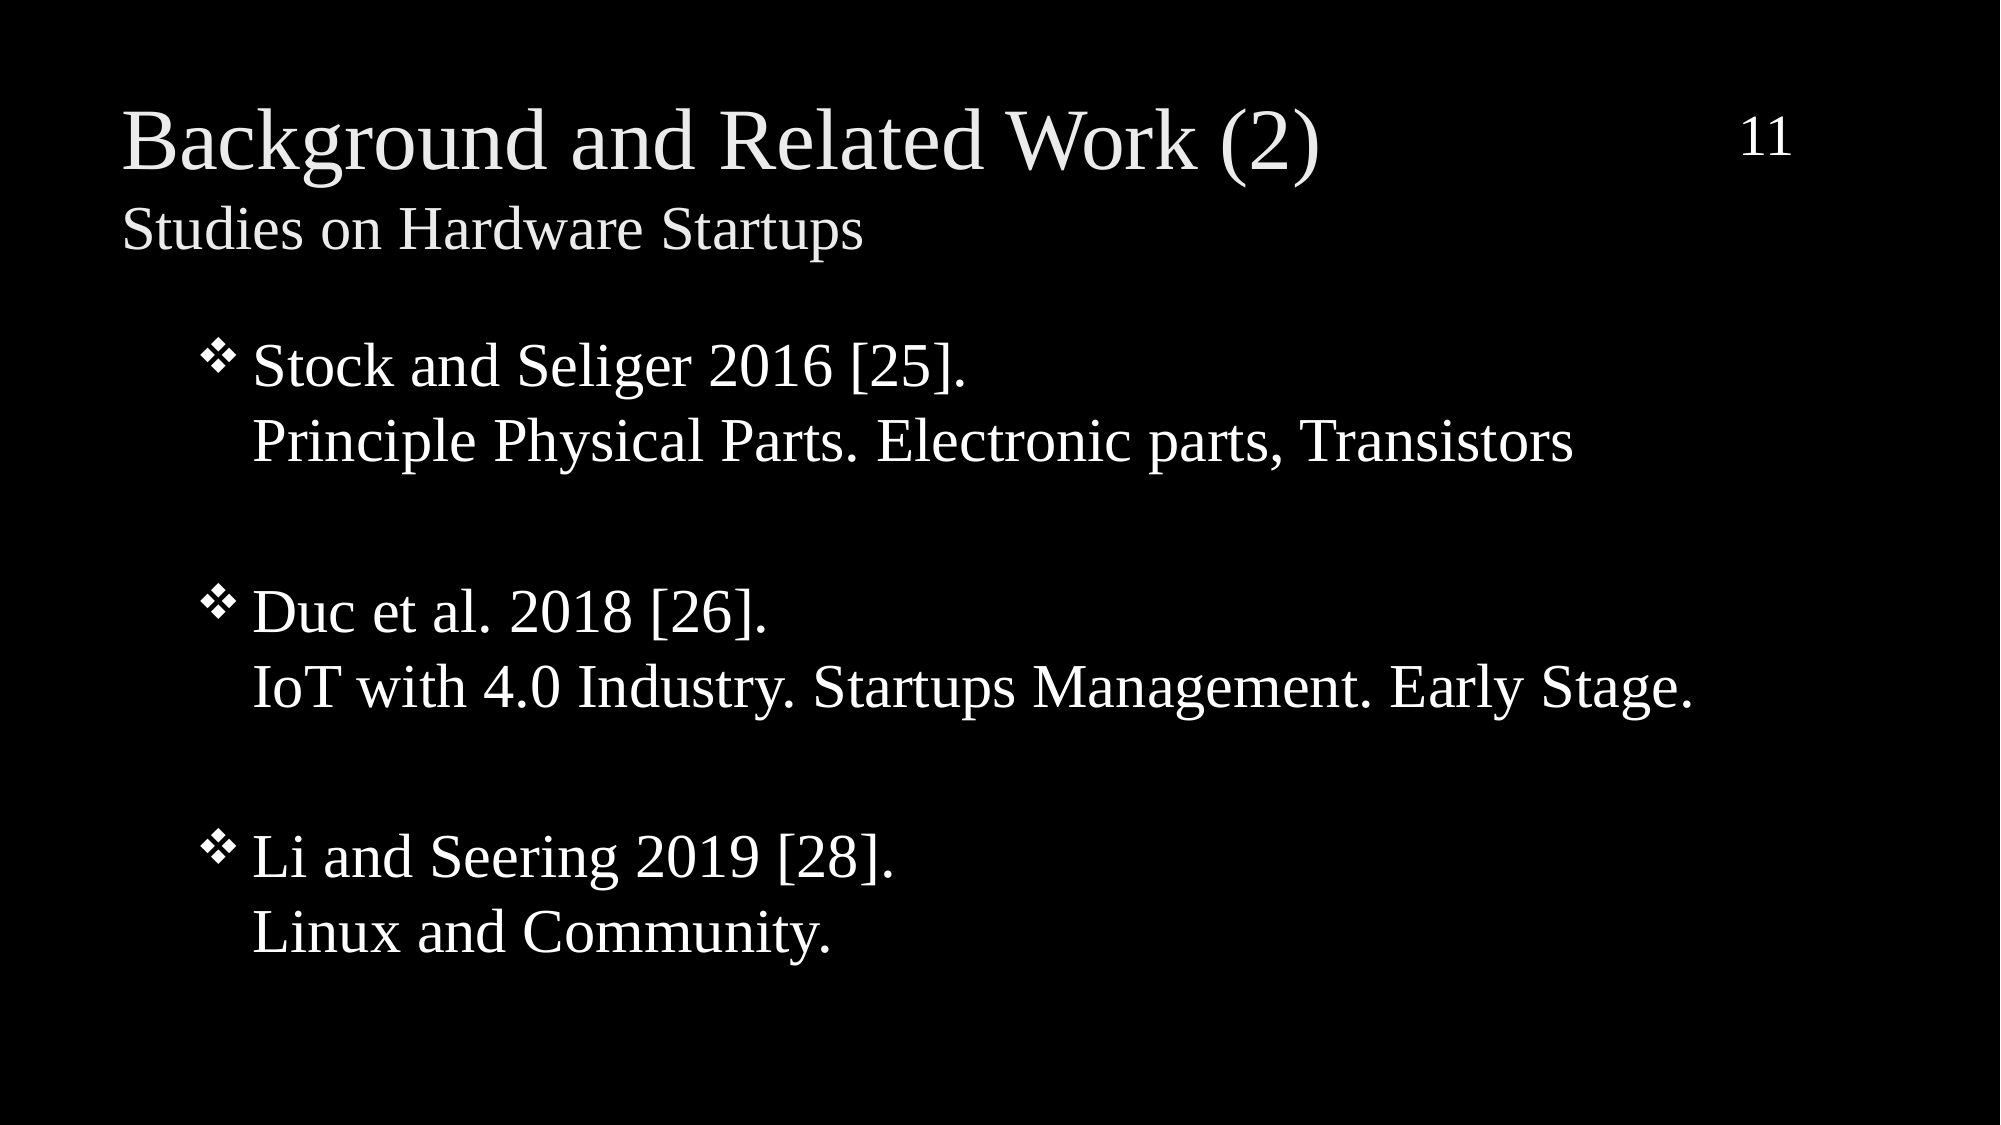

11
# Background and Related Work (2) Studies on Hardware Startups
Stock and Seliger 2016 [25].
Principle Physical Parts. Electronic parts, Transistors
Duc et al. 2018 [26].
IoT with 4.0 Industry. Startups Management. Early Stage.
Li and Seering 2019 [28].
Linux and Community.